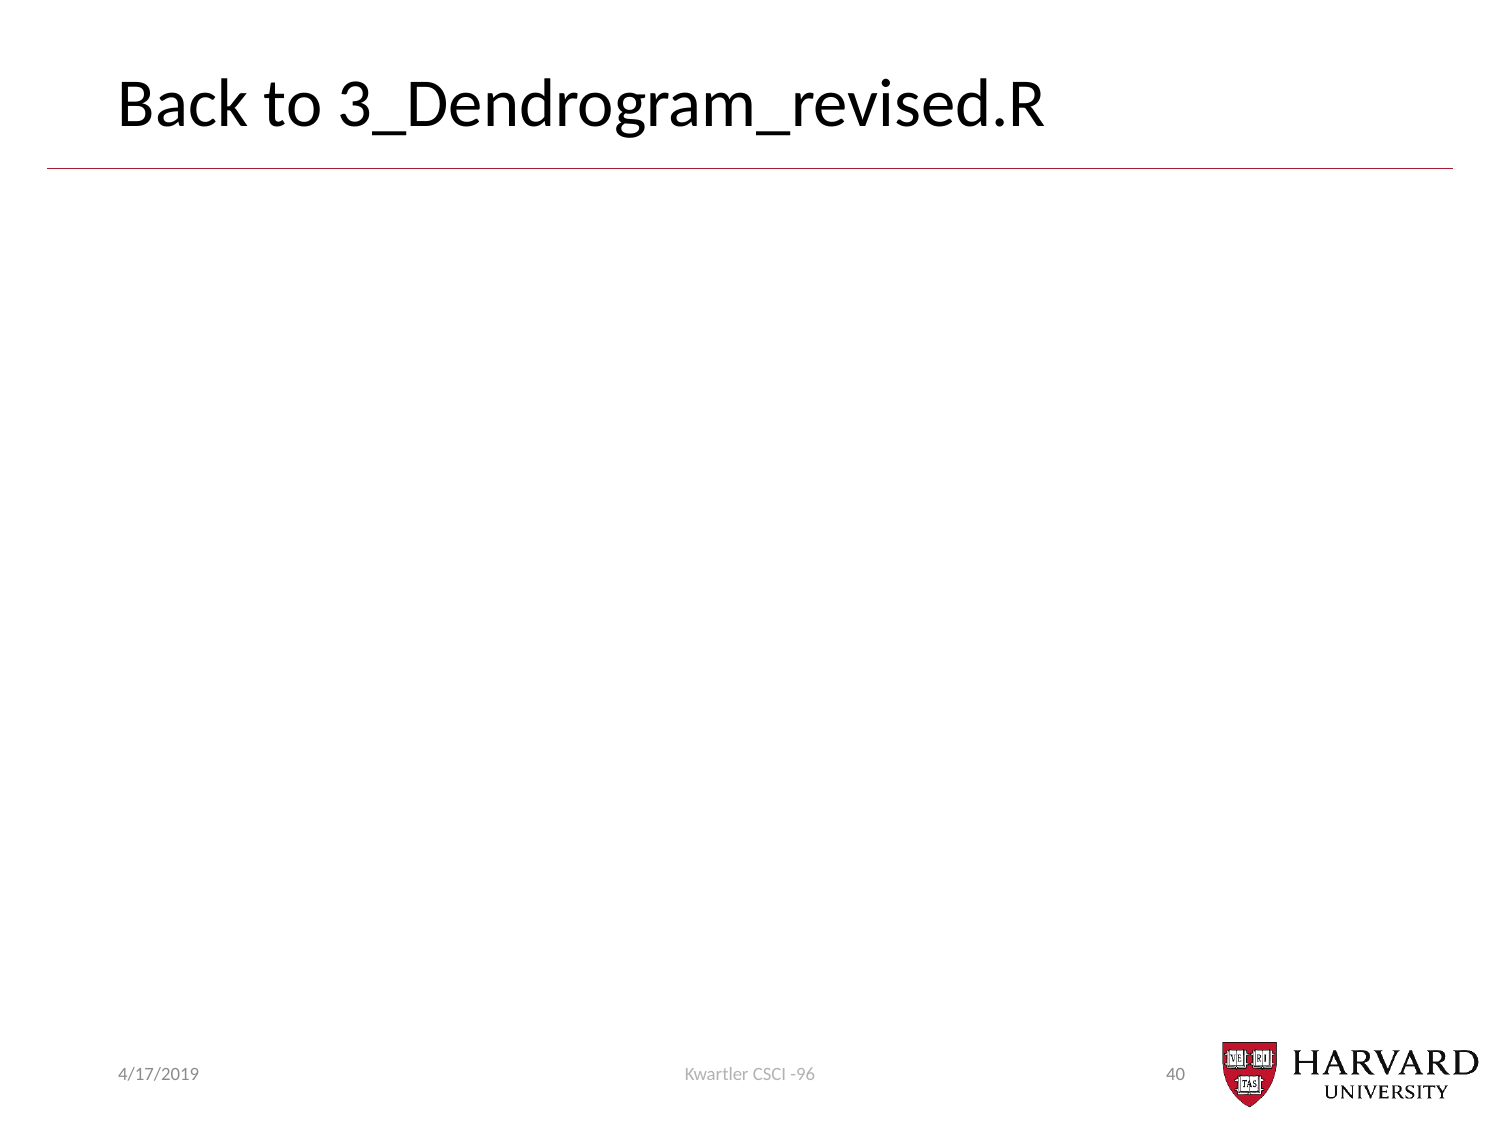

# Back to 3_Dendrogram_revised.R
4/17/2019
Kwartler CSCI -96
40